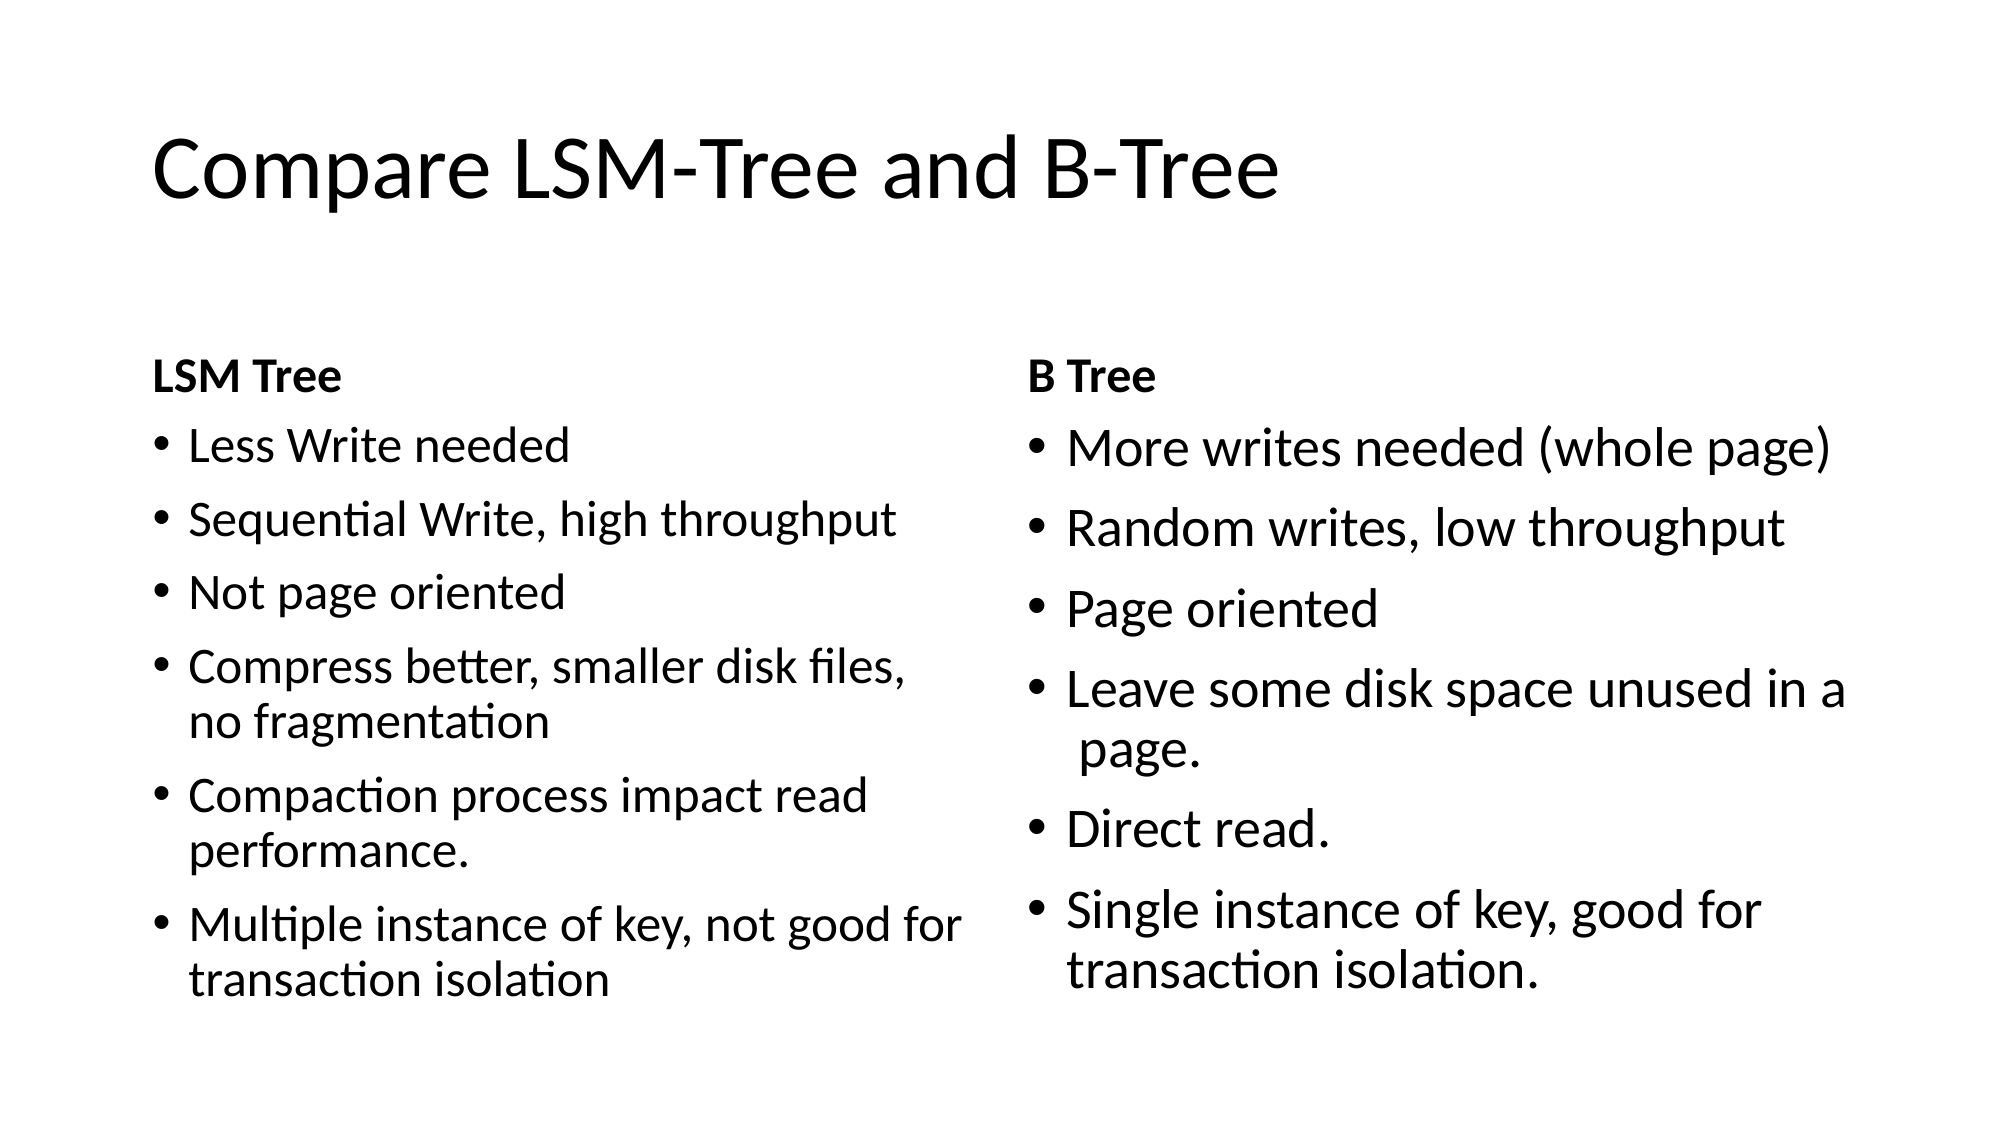

# Compare LSM-Tree and B-Tree
LSM Tree
B Tree
Less Write needed
Sequential Write, high throughput
Not page oriented
Compress better, smaller disk files, no fragmentation
Compaction process impact read performance.
Multiple instance of key, not good for transaction isolation

More writes needed (whole page)
Random writes, low throughput
Page oriented
Leave some disk space unused in a  page.
Direct read.
Single instance of key, good for transaction isolation.